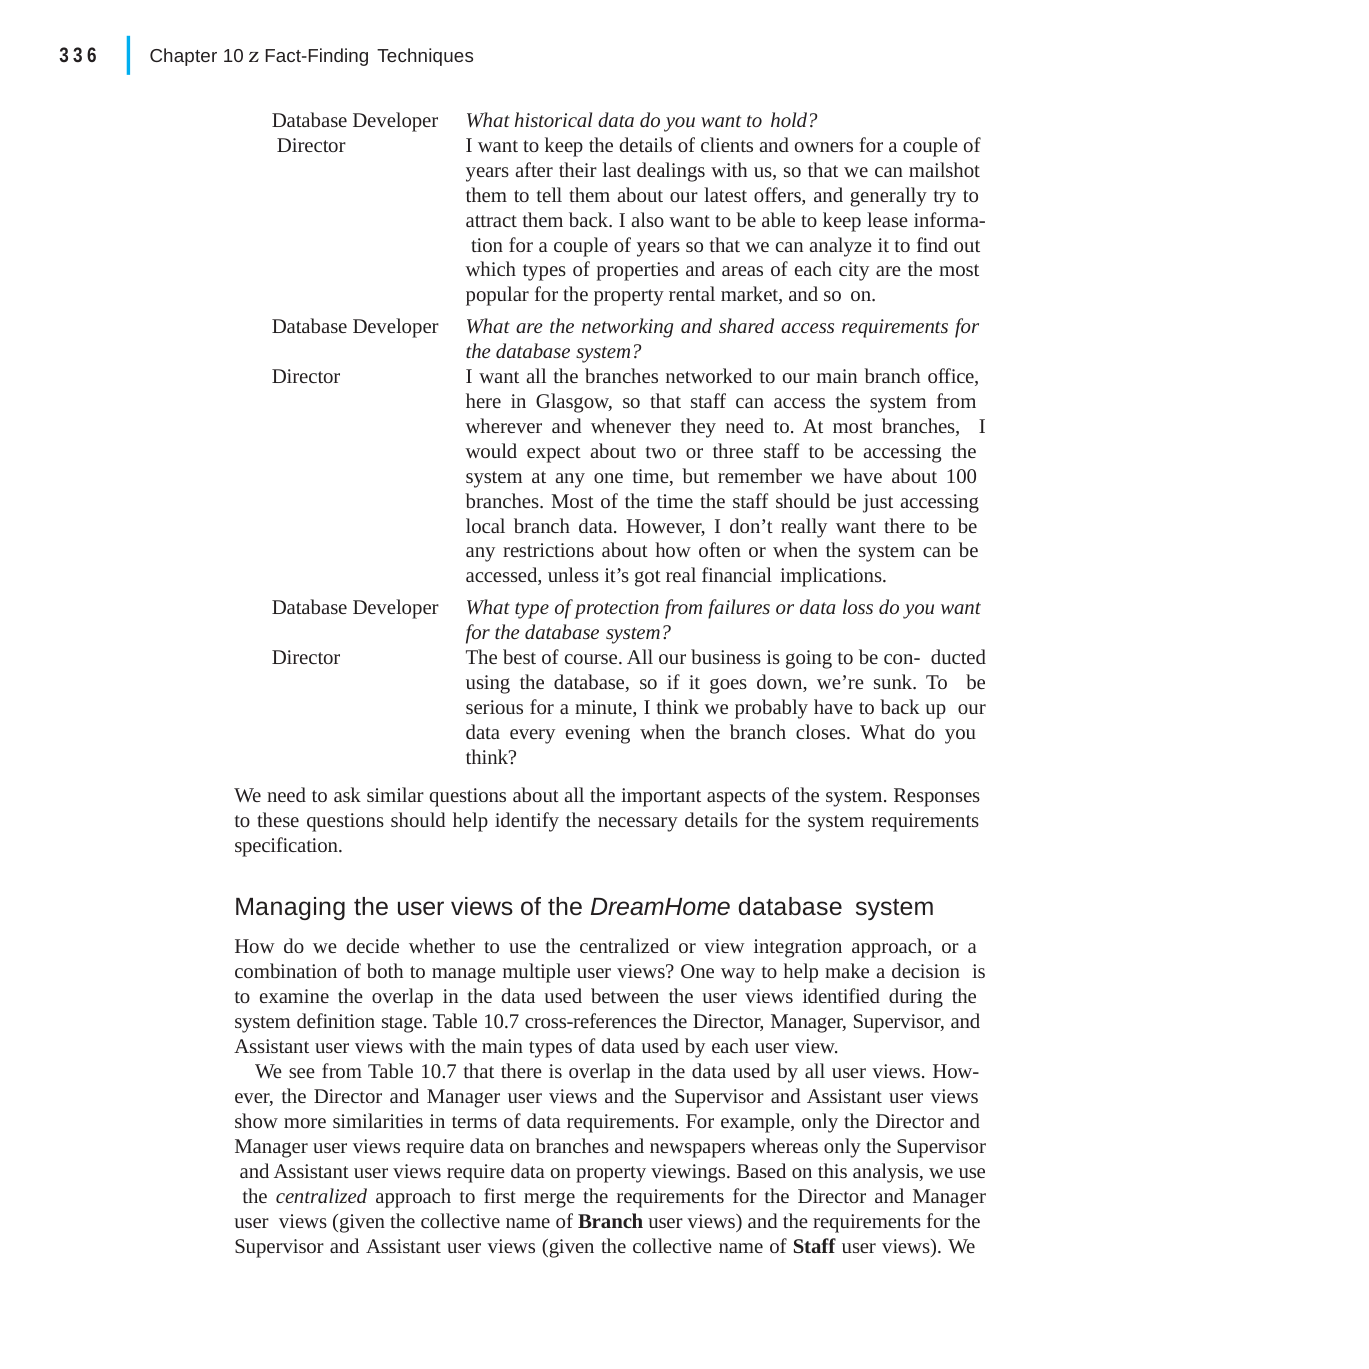

|
336
Chapter 10 z Fact-Finding Techniques
Database Developer  Director
What historical data do you want to hold?
I want to keep the details of clients and owners for a couple of  years after their last dealings with us, so that we can mailshot  them to tell them about our latest offers, and generally try to  attract them back. I also want to be able to keep lease informa-  tion for a couple of years so that we can analyze it to find out  which types of properties and areas of each city are the most  popular for the property rental market, and so on.
What are the networking and shared access requirements for  the database system?
I want all the branches networked to our main branch office,  here in Glasgow, so that staff can access the system from  wherever and whenever they need to. At most branches,  I would expect about two or three staff to be accessing the  system at any one time, but remember we have about 100  branches. Most of the time the staff should be just accessing  local branch data. However, I don’t really want there to be  any restrictions about how often or when the system can be  accessed, unless it’s got real financial implications.
What type of protection from failures or data loss do you want  for the database system?
The best of course. All our business is going to be con-  ducted using the database, so if it goes down, we’re sunk. To  be serious for a minute, I think we probably have to back up  our data every evening when the branch closes. What do you  think?
Database Developer
Director
Database Developer
Director
We need to ask similar questions about all the important aspects of the system. Responses  to these questions should help identify the necessary details for the system requirements  specification.

Managing the user views of the DreamHome database system
How do we decide whether to use the centralized or view integration approach, or a  combination of both to manage multiple user views? One way to help make a decision  is to examine the overlap in the data used between the user views identified during the  system definition stage. Table 10.7 cross-references the Director, Manager, Supervisor, and  Assistant user views with the main types of data used by each user view.
We see from Table 10.7 that there is overlap in the data used by all user views. How-  ever, the Director and Manager user views and the Supervisor and Assistant user views  show more similarities in terms of data requirements. For example, only the Director and  Manager user views require data on branches and newspapers whereas only the Supervisor  and Assistant user views require data on property viewings. Based on this analysis, we use  the centralized approach to first merge the requirements for the Director and Manager user  views (given the collective name of Branch user views) and the requirements for the  Supervisor and Assistant user views (given the collective name of Staff user views). We